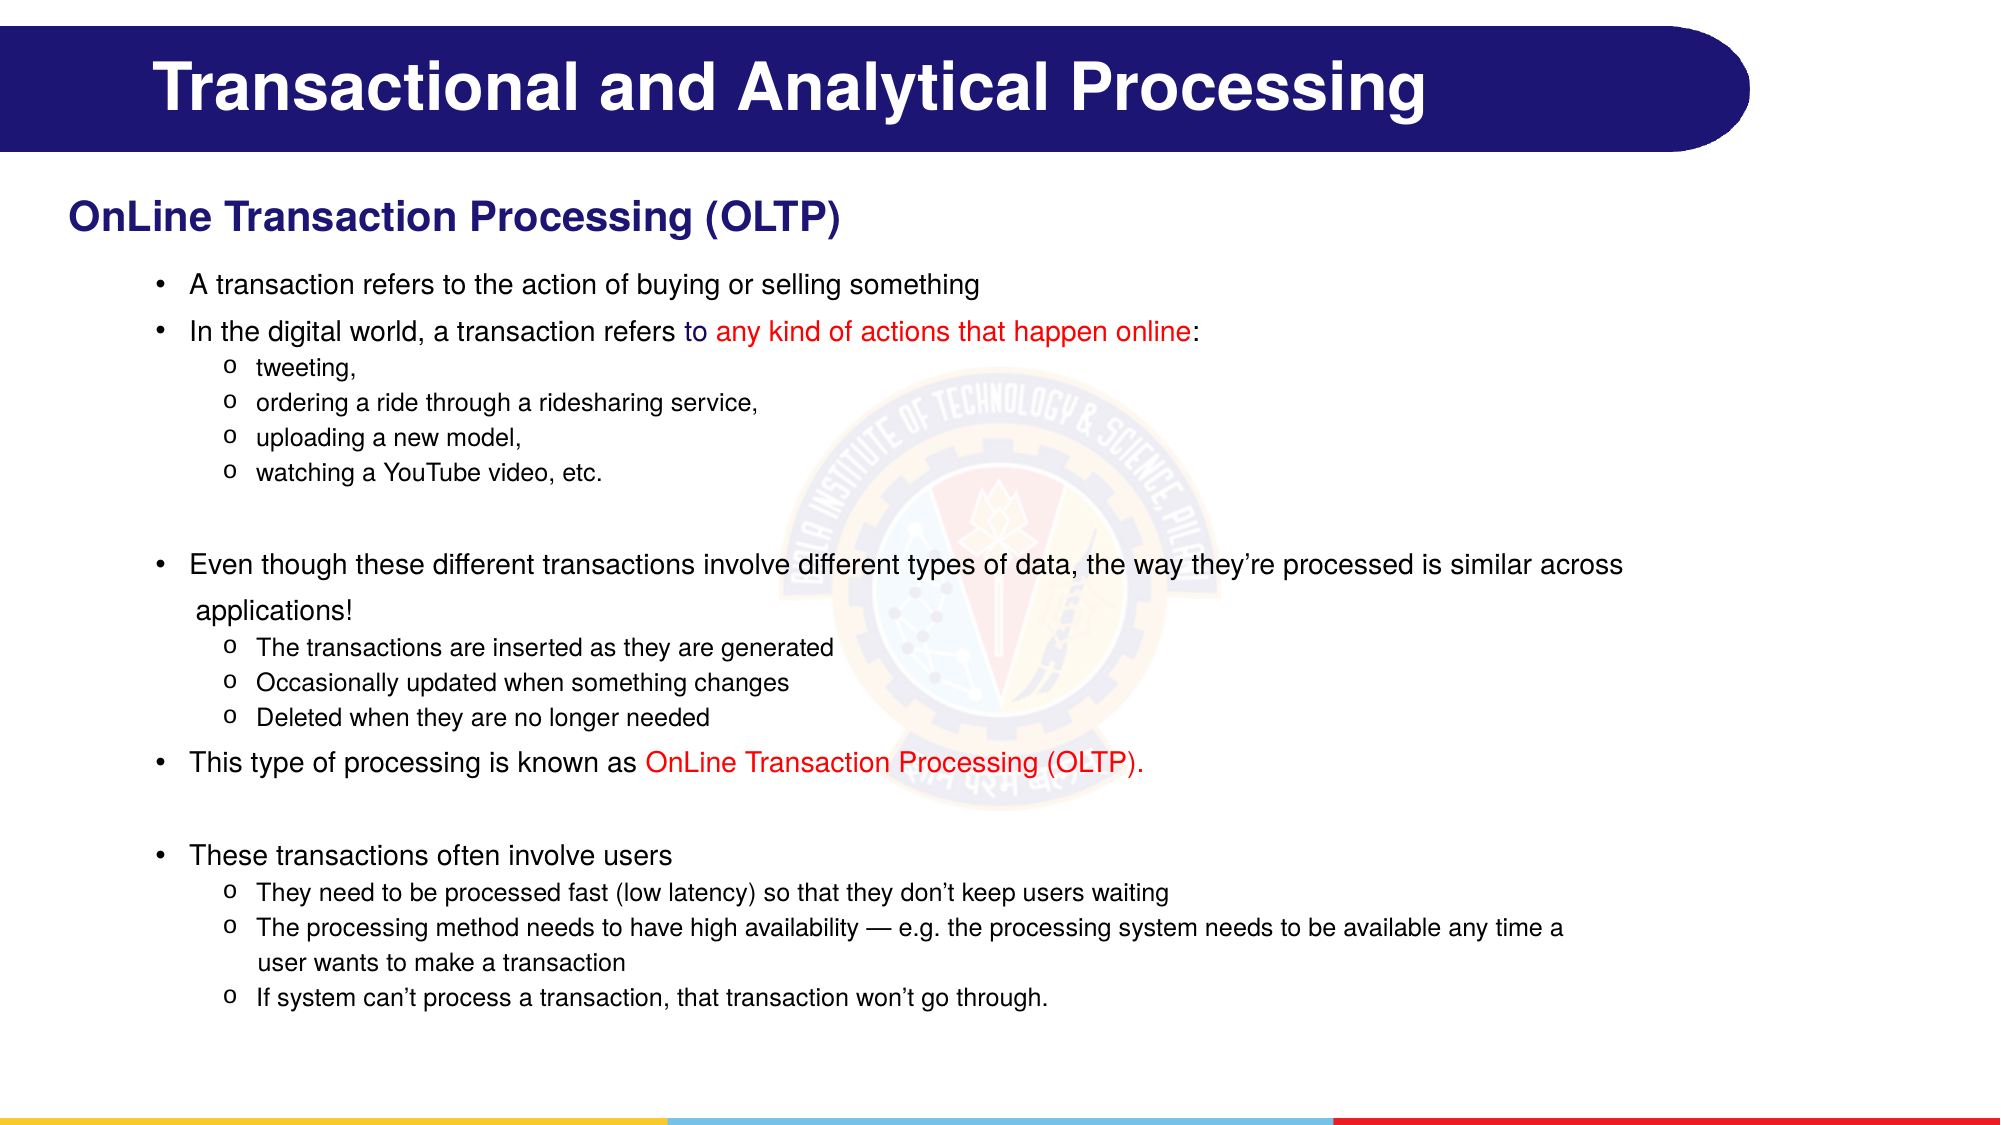

# Transactional and Analytical Processing
OnLine Transaction Processing (OLTP)
A transaction refers to the action of buying or selling something
In the digital world, a transaction refers to any kind of actions that happen online:
tweeting,
ordering a ride through a ridesharing service,
uploading a new model,
watching a YouTube video, etc.

Even though these different transactions involve different types of data, the way they’re processed is similar across
     applications!
The transactions are inserted as they are generated
Occasionally updated when something changes
Deleted when they are no longer needed
This type of processing is known as OnLine Transaction Processing (OLTP).

These transactions often involve users
They need to be processed fast (low latency) so that they don’t keep users waiting
The processing method needs to have high availability — e.g. the processing system needs to be available any time a
     user wants to make a transaction
If system can’t process a transaction, that transaction won’t go through.